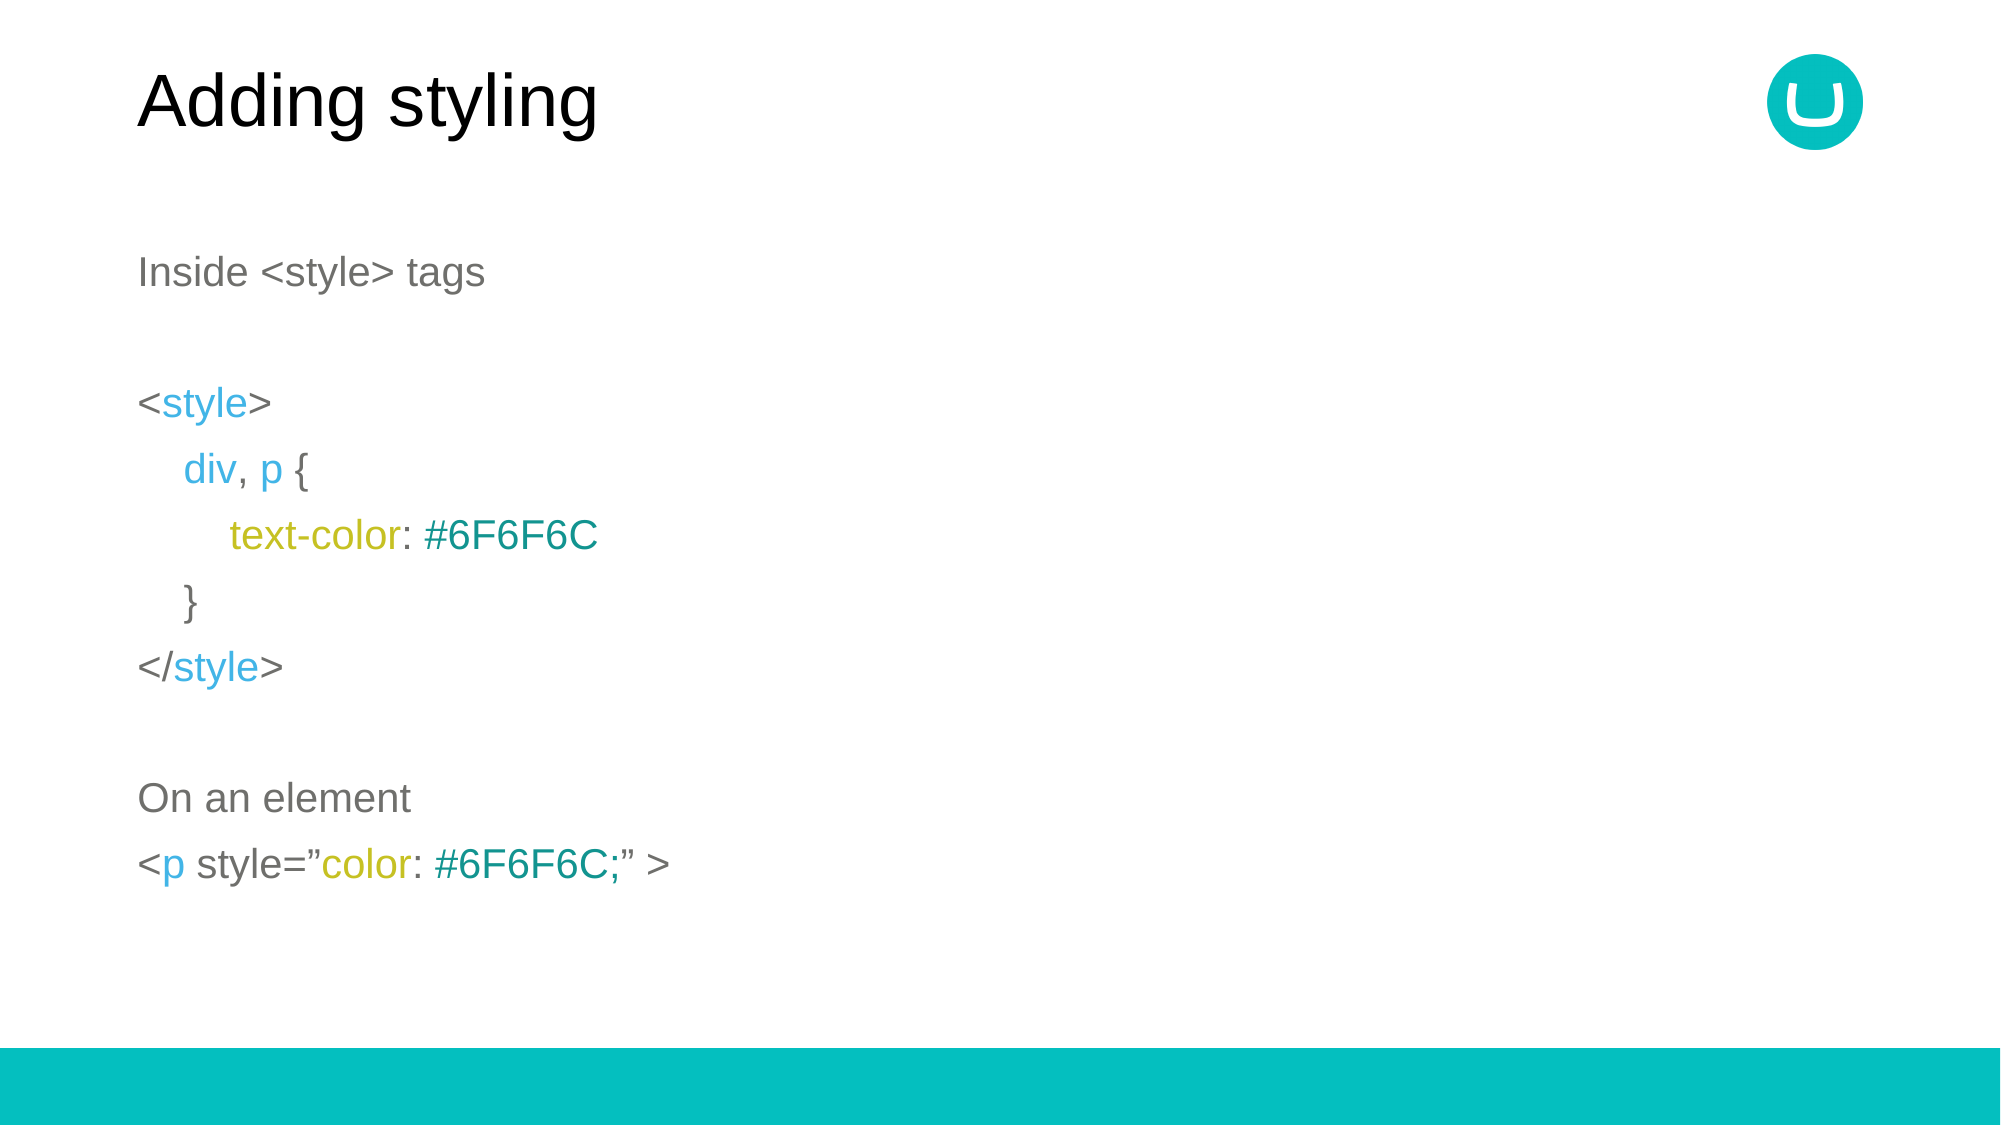

# Adding styling
Inside <style> tags

<style>
    div, p {
        text-color: #6F6F6C
    }
</style>

On an element
<p style=”color: #6F6F6C;” >